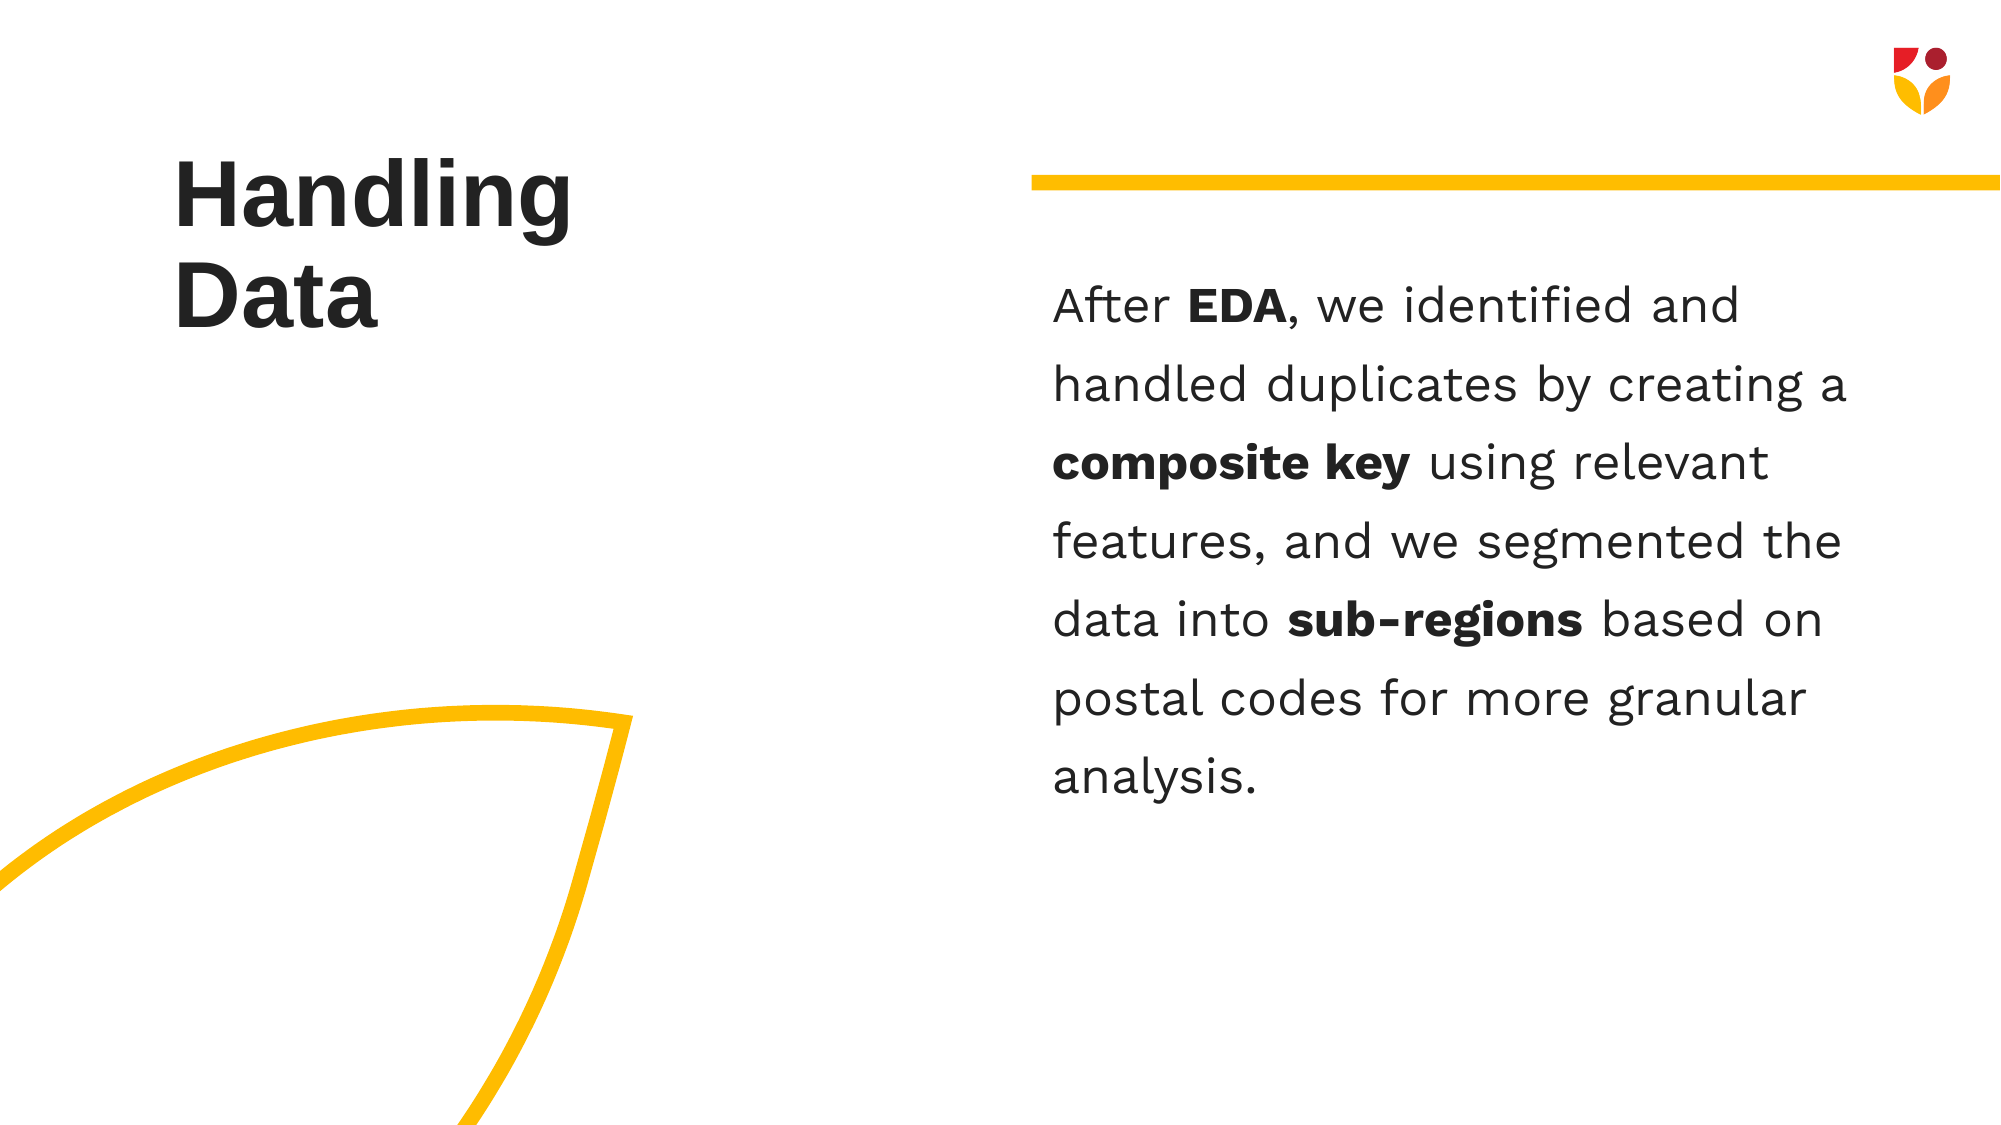

# Handling Data
After EDA, we identified and handled duplicates by creating a composite key using relevant features, and we segmented the data into sub-regions based on postal codes for more granular analysis​​.